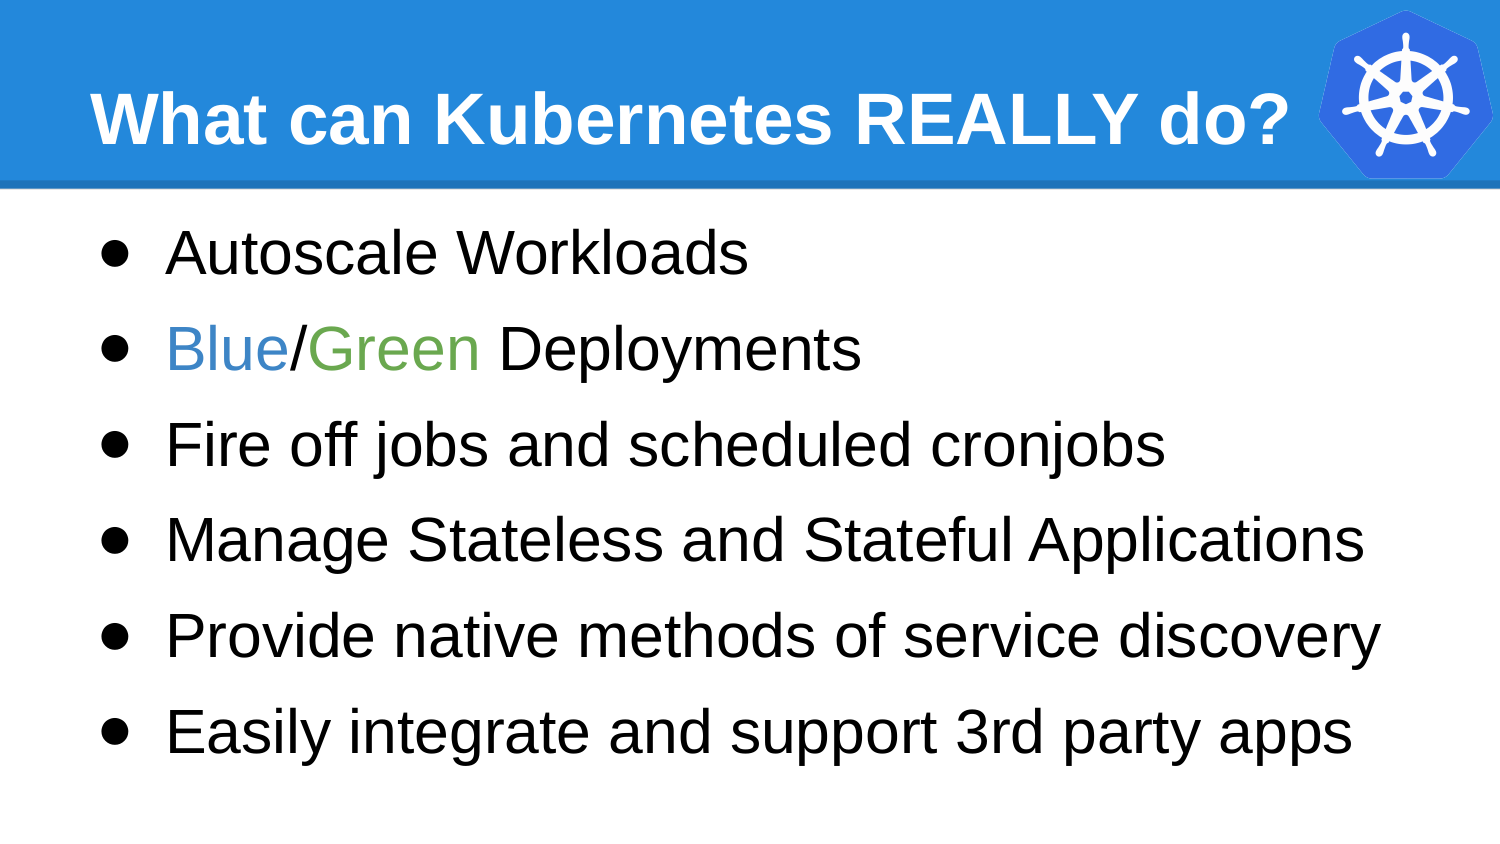

# What can Kubernetes REALLY do?
Autoscale Workloads
Blue/Green Deployments
Fire off jobs and scheduled cronjobs
Manage Stateless and Stateful Applications
Provide native methods of service discovery
Easily integrate and support 3rd party apps